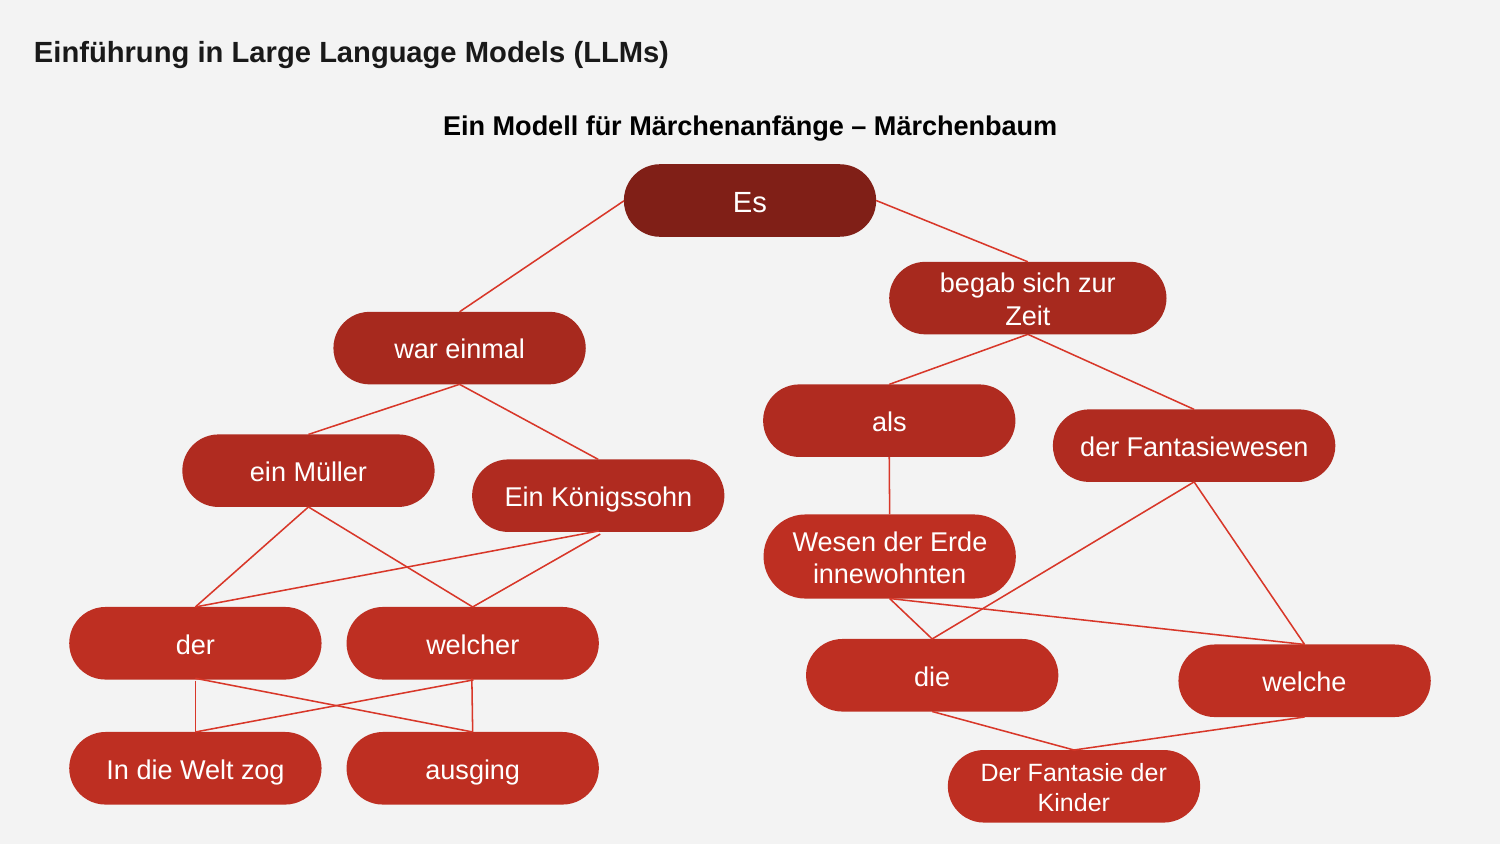

Einführung in Large Language Models (LLMs)
Ein Modell für Märchenanfänge – Märchenbaum
Es
begab sich zur Zeit
war einmal
als
der Fantasiewesen
ein Müller
Ein Königssohn
Wesen der Erde innewohnten
die
welche
der
welcher
ausging
In die Welt zog
Der Fantasie der Kinder